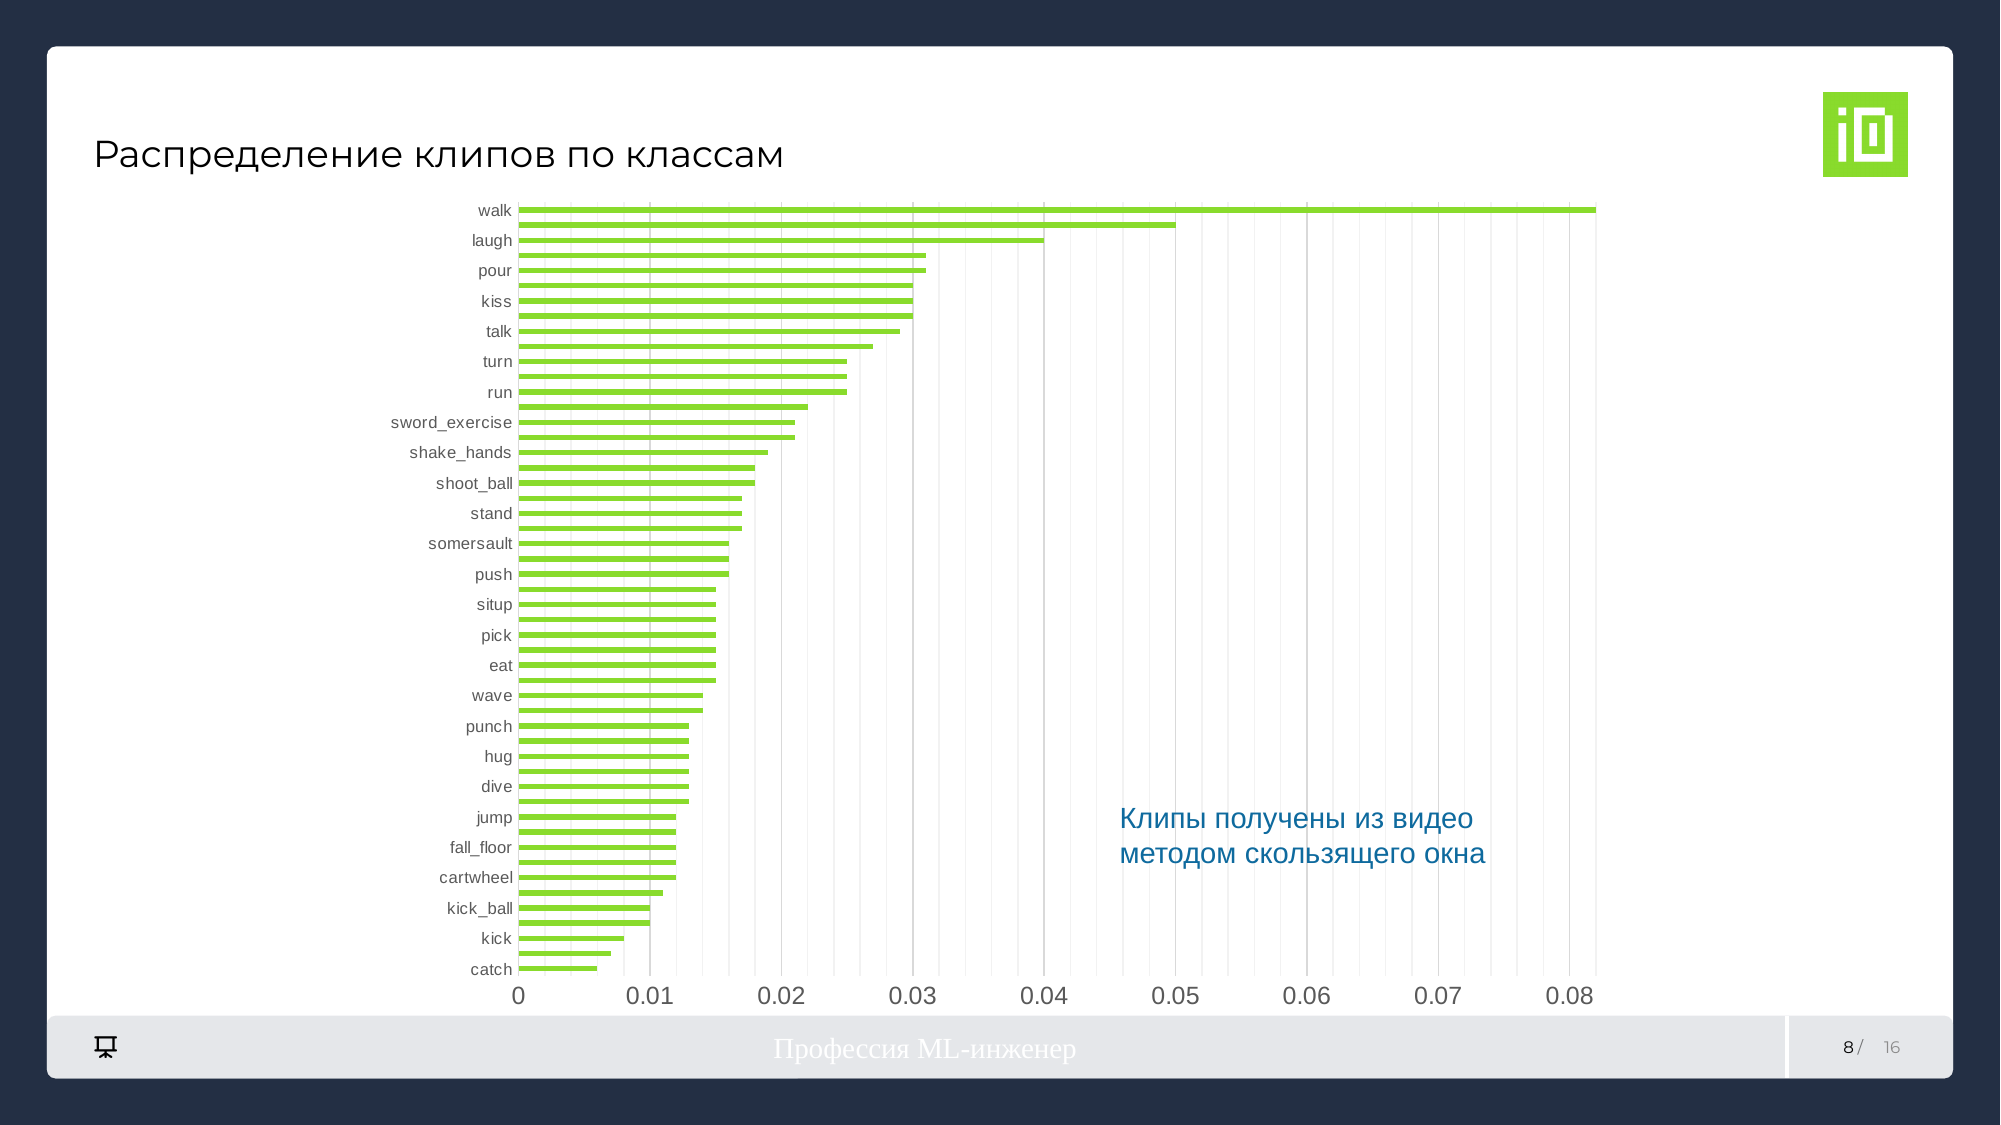

# Распределение клипов по классам

### Chart

| Category | Ratio |
|---|---|
| catch | 0.006 |
| hit | 0.007 |
| kick | 0.008 |
| flic_flac | 0.01 |
| kick_ball | 0.01 |
| smile | 0.011 |
| cartwheel | 0.012 |
| draw_sword | 0.012 |
| fall_floor | 0.012 |
| fencing | 0.012 |
| jump | 0.012 |
| climb_stairs | 0.013 |
| dive | 0.013 |
| golf | 0.013 |
| hug | 0.013 |
| pullup | 0.013 |
| punch | 0.013 |
| pushup | 0.014 |
| wave | 0.014 |
| clap | 0.015 |
| eat | 0.015 |
| handstand | 0.015 |
| pick | 0.015 |
| ride_bike | 0.015 |
| situp | 0.015 |
| sword | 0.015 |
| push | 0.016 |
| shoot_gun | 0.016 |
| somersault | 0.016 |
| chew | 0.017 |
| stand | 0.017 |
| throw | 0.017 |
| shoot_ball | 0.018 |
| sit | 0.018 |
| shake_hands | 0.019 |
| dribble | 0.021 |
| sword_exercise | 0.021 |
| drink | 0.022 |
| run | 0.025 |
| swing_baseball | 0.025 |
| turn | 0.025 |
| smoke | 0.027 |
| talk | 0.029 |
| climb | 0.03 |
| kiss | 0.03 |
| ride_horse | 0.03 |
| pour | 0.031 |
| shoot_bow | 0.031 |
| laugh | 0.04 |
| brush_hair | 0.05 |
| walk | 0.082 |
Клипы получены из видео методом скользящего окна
Профессия ML-инженер
8
16